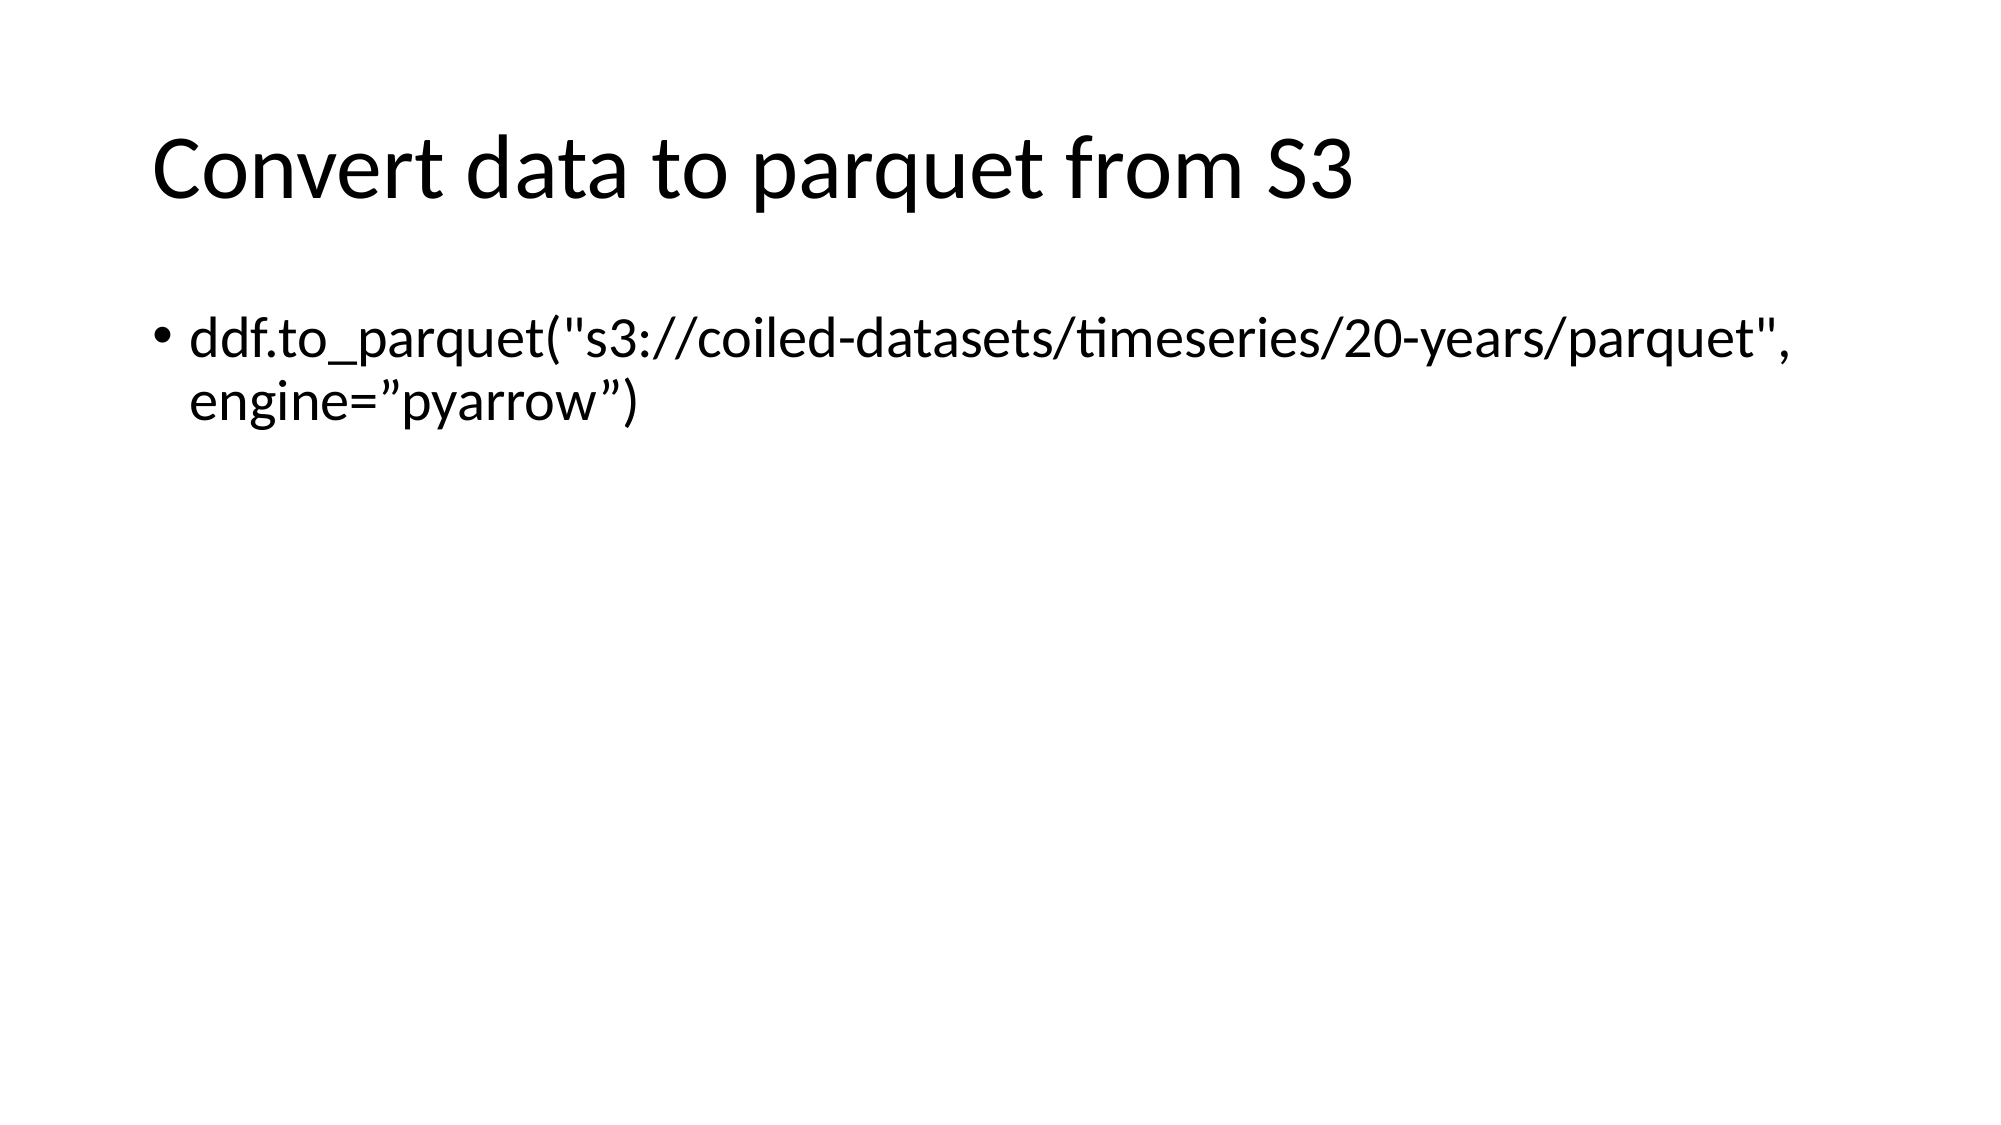

# Convert data to parquet from S3
ddf.to_parquet("s3://coiled-datasets/timeseries/20-years/parquet", engine=”pyarrow”)